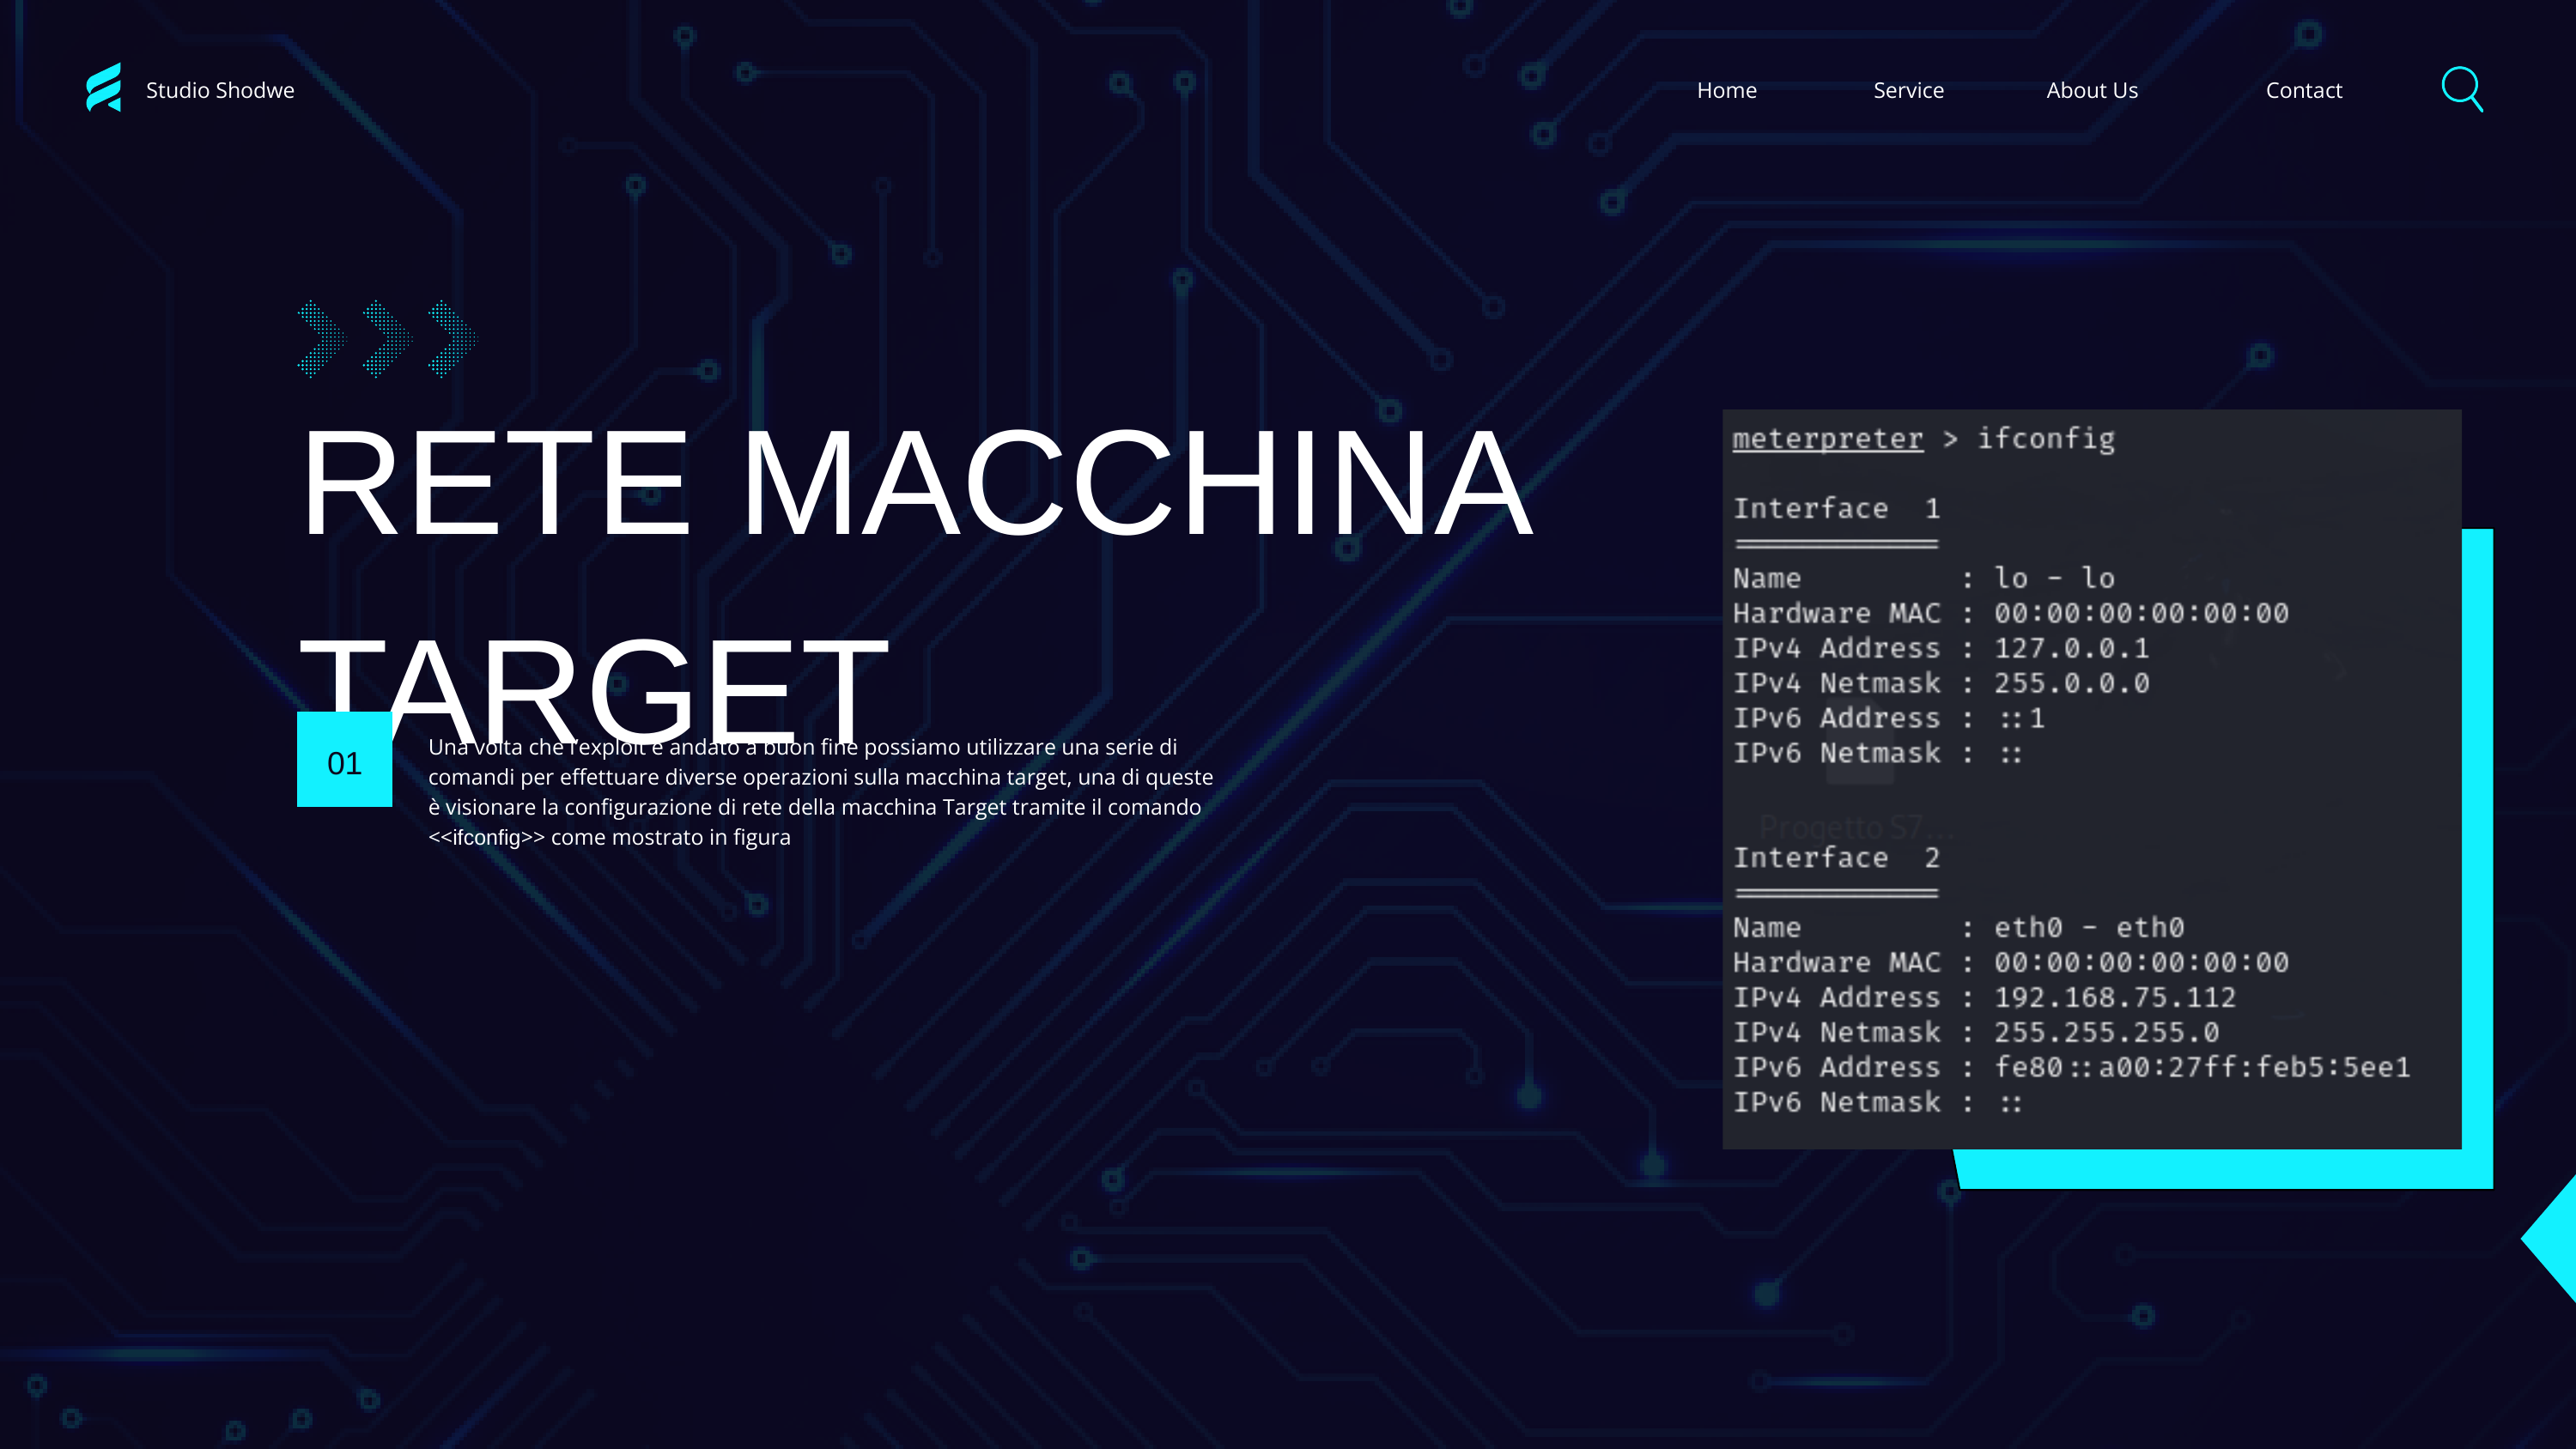

Studio Shodwe
Home
Service
About Us
Contact

RETE MACCHINA TARGET

Una volta che l’exploit è andato a buon fine possiamo utilizzare una serie di comandi per effettuare diverse operazioni sulla macchina target, una di queste è visionare la configurazione di rete della macchina Target tramite il comando <<ifconfig>> come mostrato in figura
01